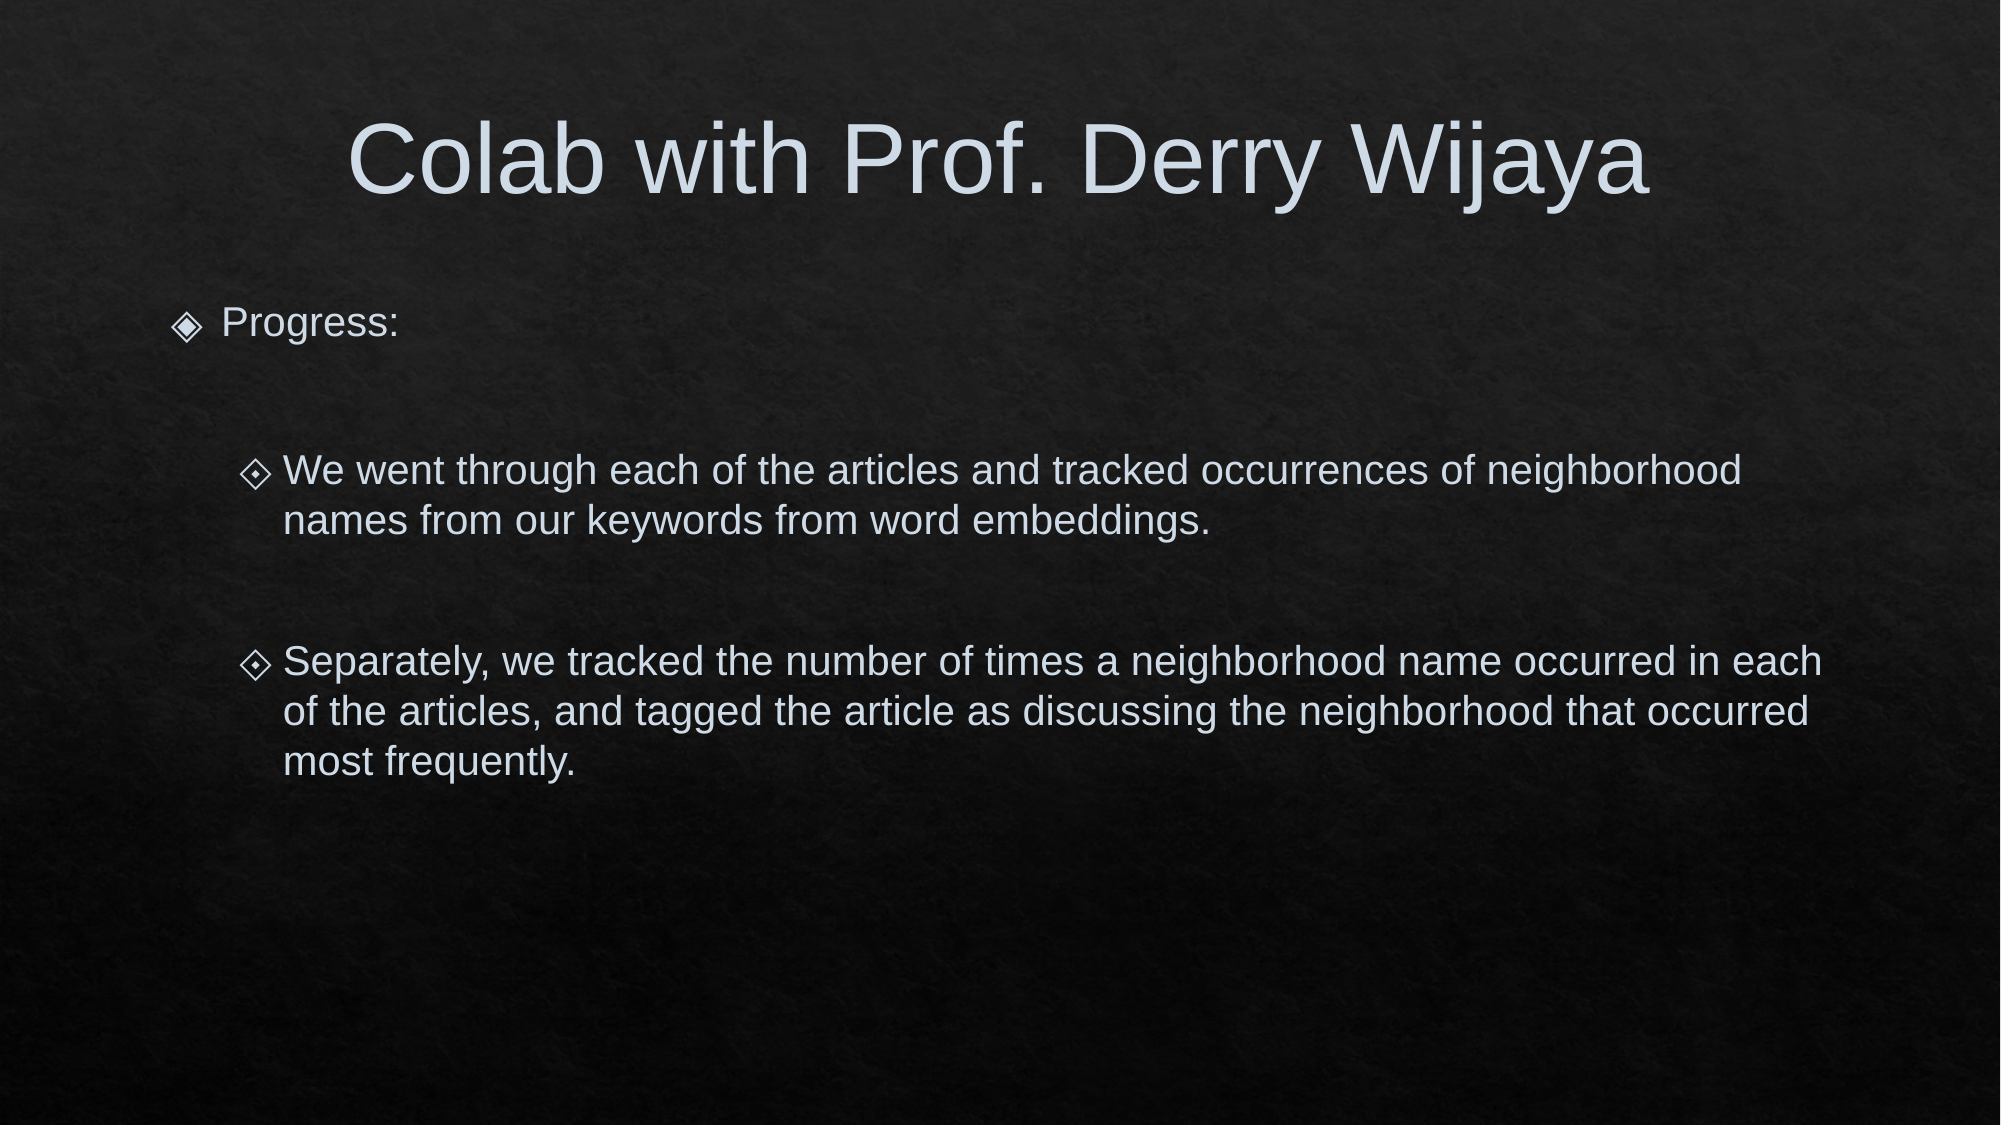

Colab with Prof. Derry Wijaya
Progress:

We went through each of the articles and tracked occurrences of neighborhood names from our keywords from word embeddings.

Separately, we tracked the number of times a neighborhood name occurred in each of the articles, and tagged the article as discussing the neighborhood that occurred most frequently.